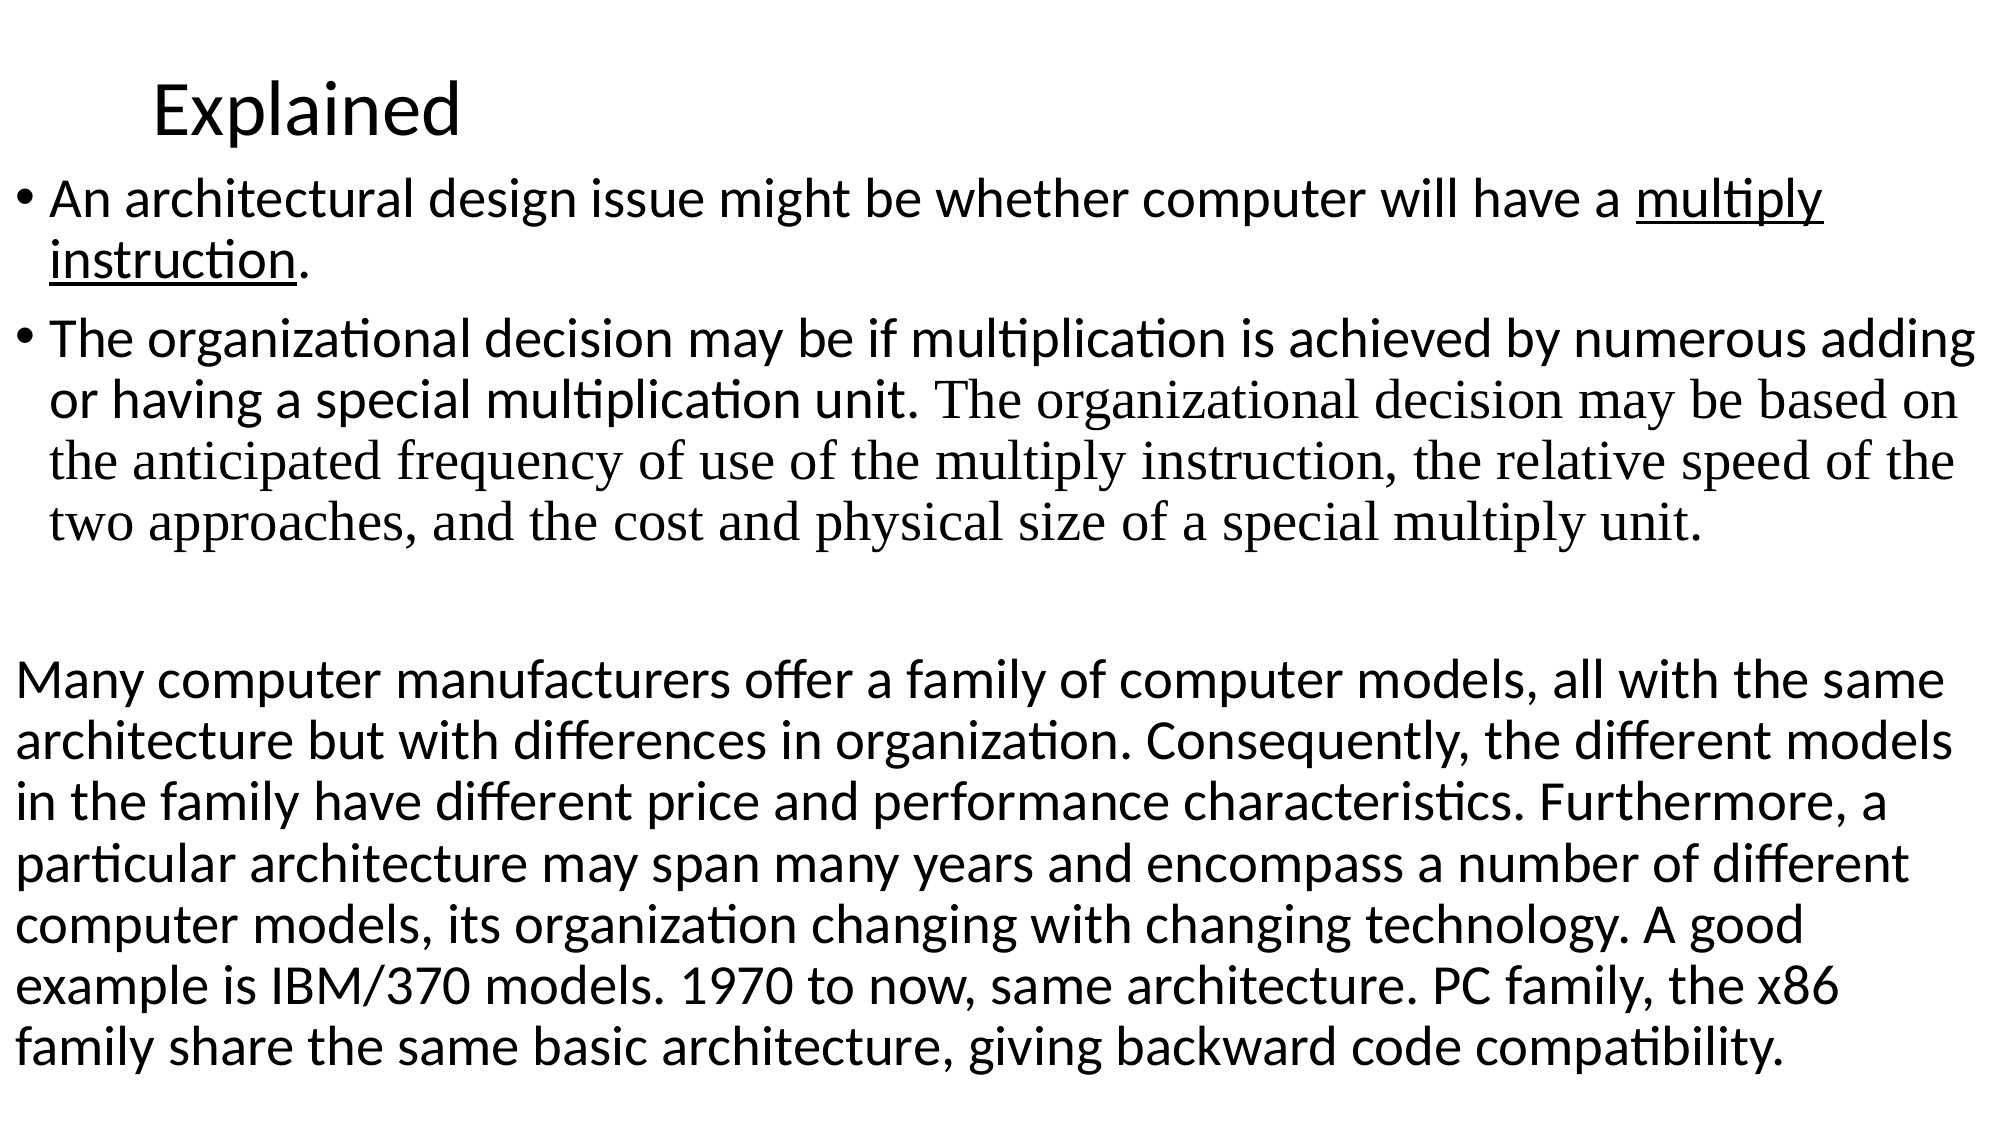

# Explained
An architectural design issue might be whether computer will have a multiply instruction.
The organizational decision may be if multiplication is achieved by numerous adding or having a special multiplication unit. The organizational decision may be based on the anticipated frequency of use of the multiply instruction, the relative speed of the two approaches, and the cost and physical size of a special multiply unit.

Many computer manufacturers offer a family of computer models, all with the same architecture but with differences in organization. Consequently, the different models in the family have different price and performance characteristics. Furthermore, a particular architecture may span many years and encompass a number of different computer models, its organization changing with changing technology. A good example is IBM/370 models. 1970 to now, same architecture. PC family, the x86 family share the same basic architecture, giving backward code compatibility.